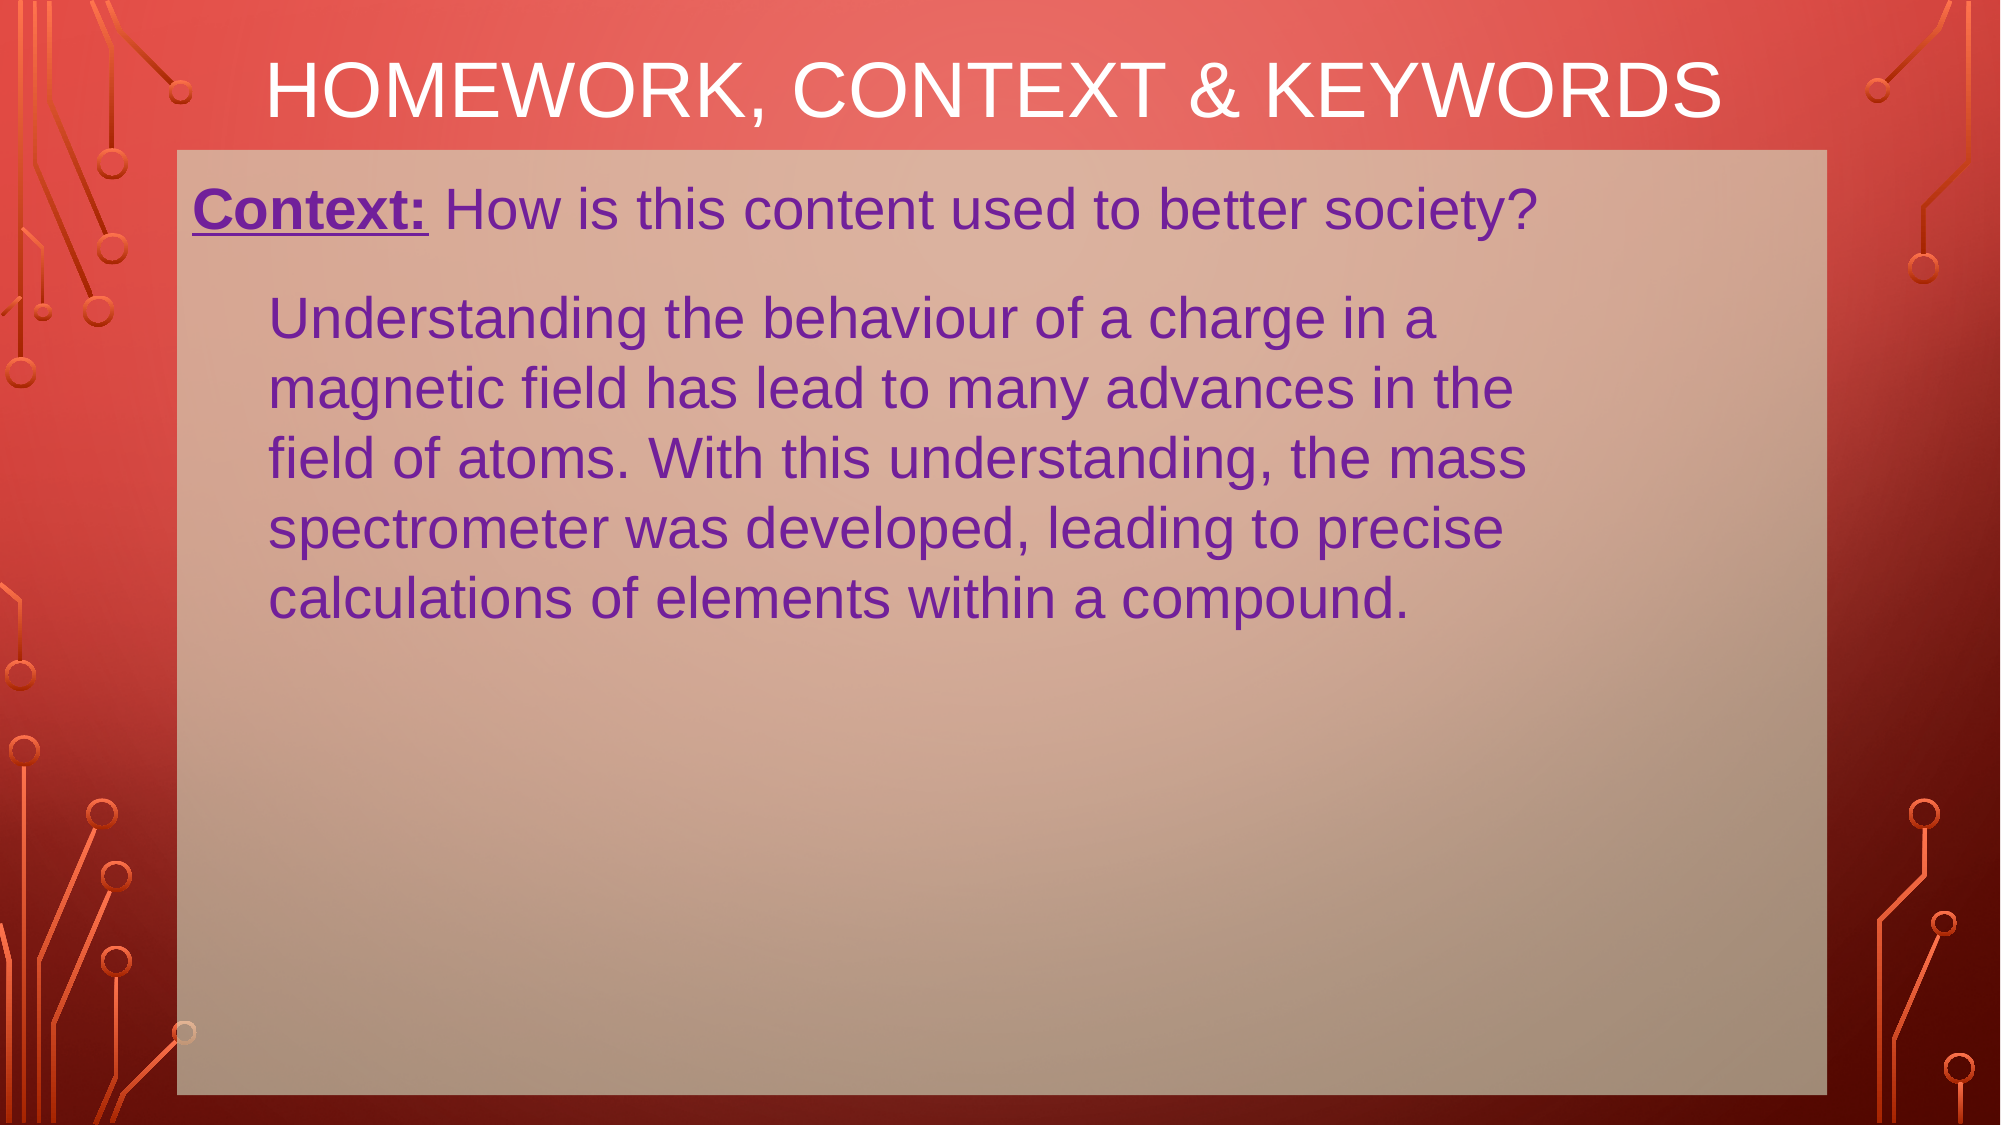

# Homework, Context & Keywords
Context: How is this content used to better society?

Understanding the behaviour of a charge in a magnetic field has lead to many advances in the field of atoms. With this understanding, the mass spectrometer was developed, leading to precise calculations of elements within a compound.